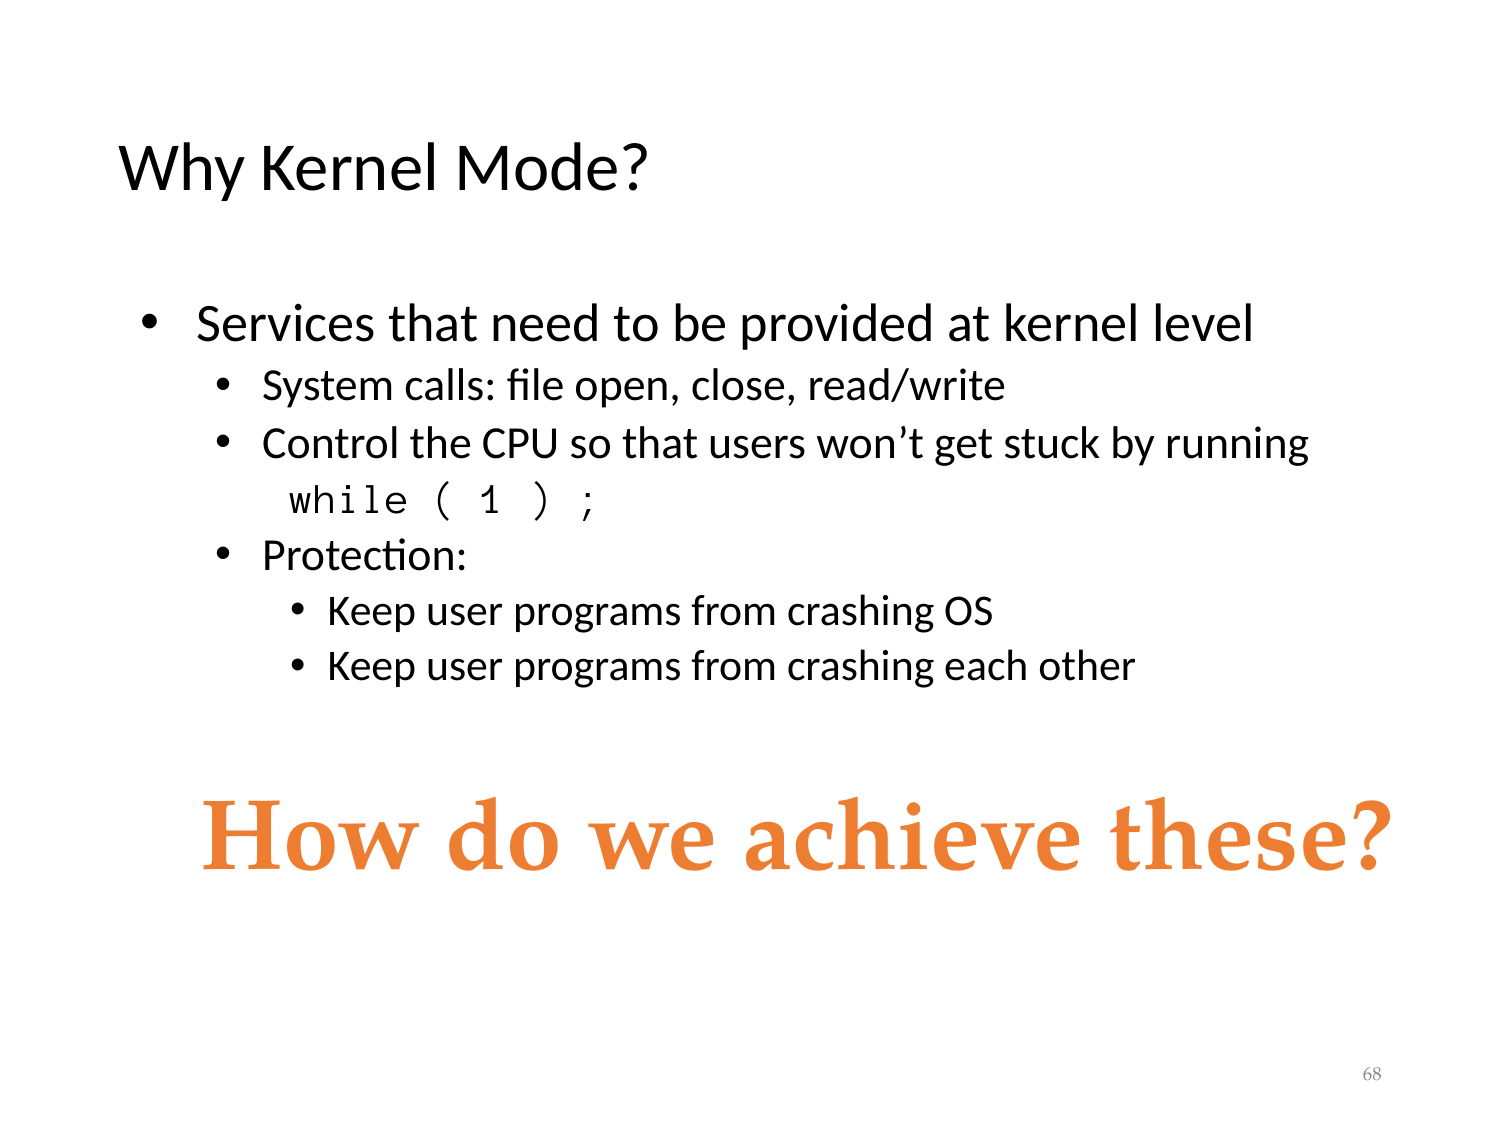

# Why Kernel Mode?
Services that need to be provided at kernel level
System calls: file open, close, read/write
Control the CPU so that users won’t get stuck by running
while ( 1 ) ;
Protection:
Keep user programs from crashing OS
Keep user programs from crashing each other
How do we achieve these?
68